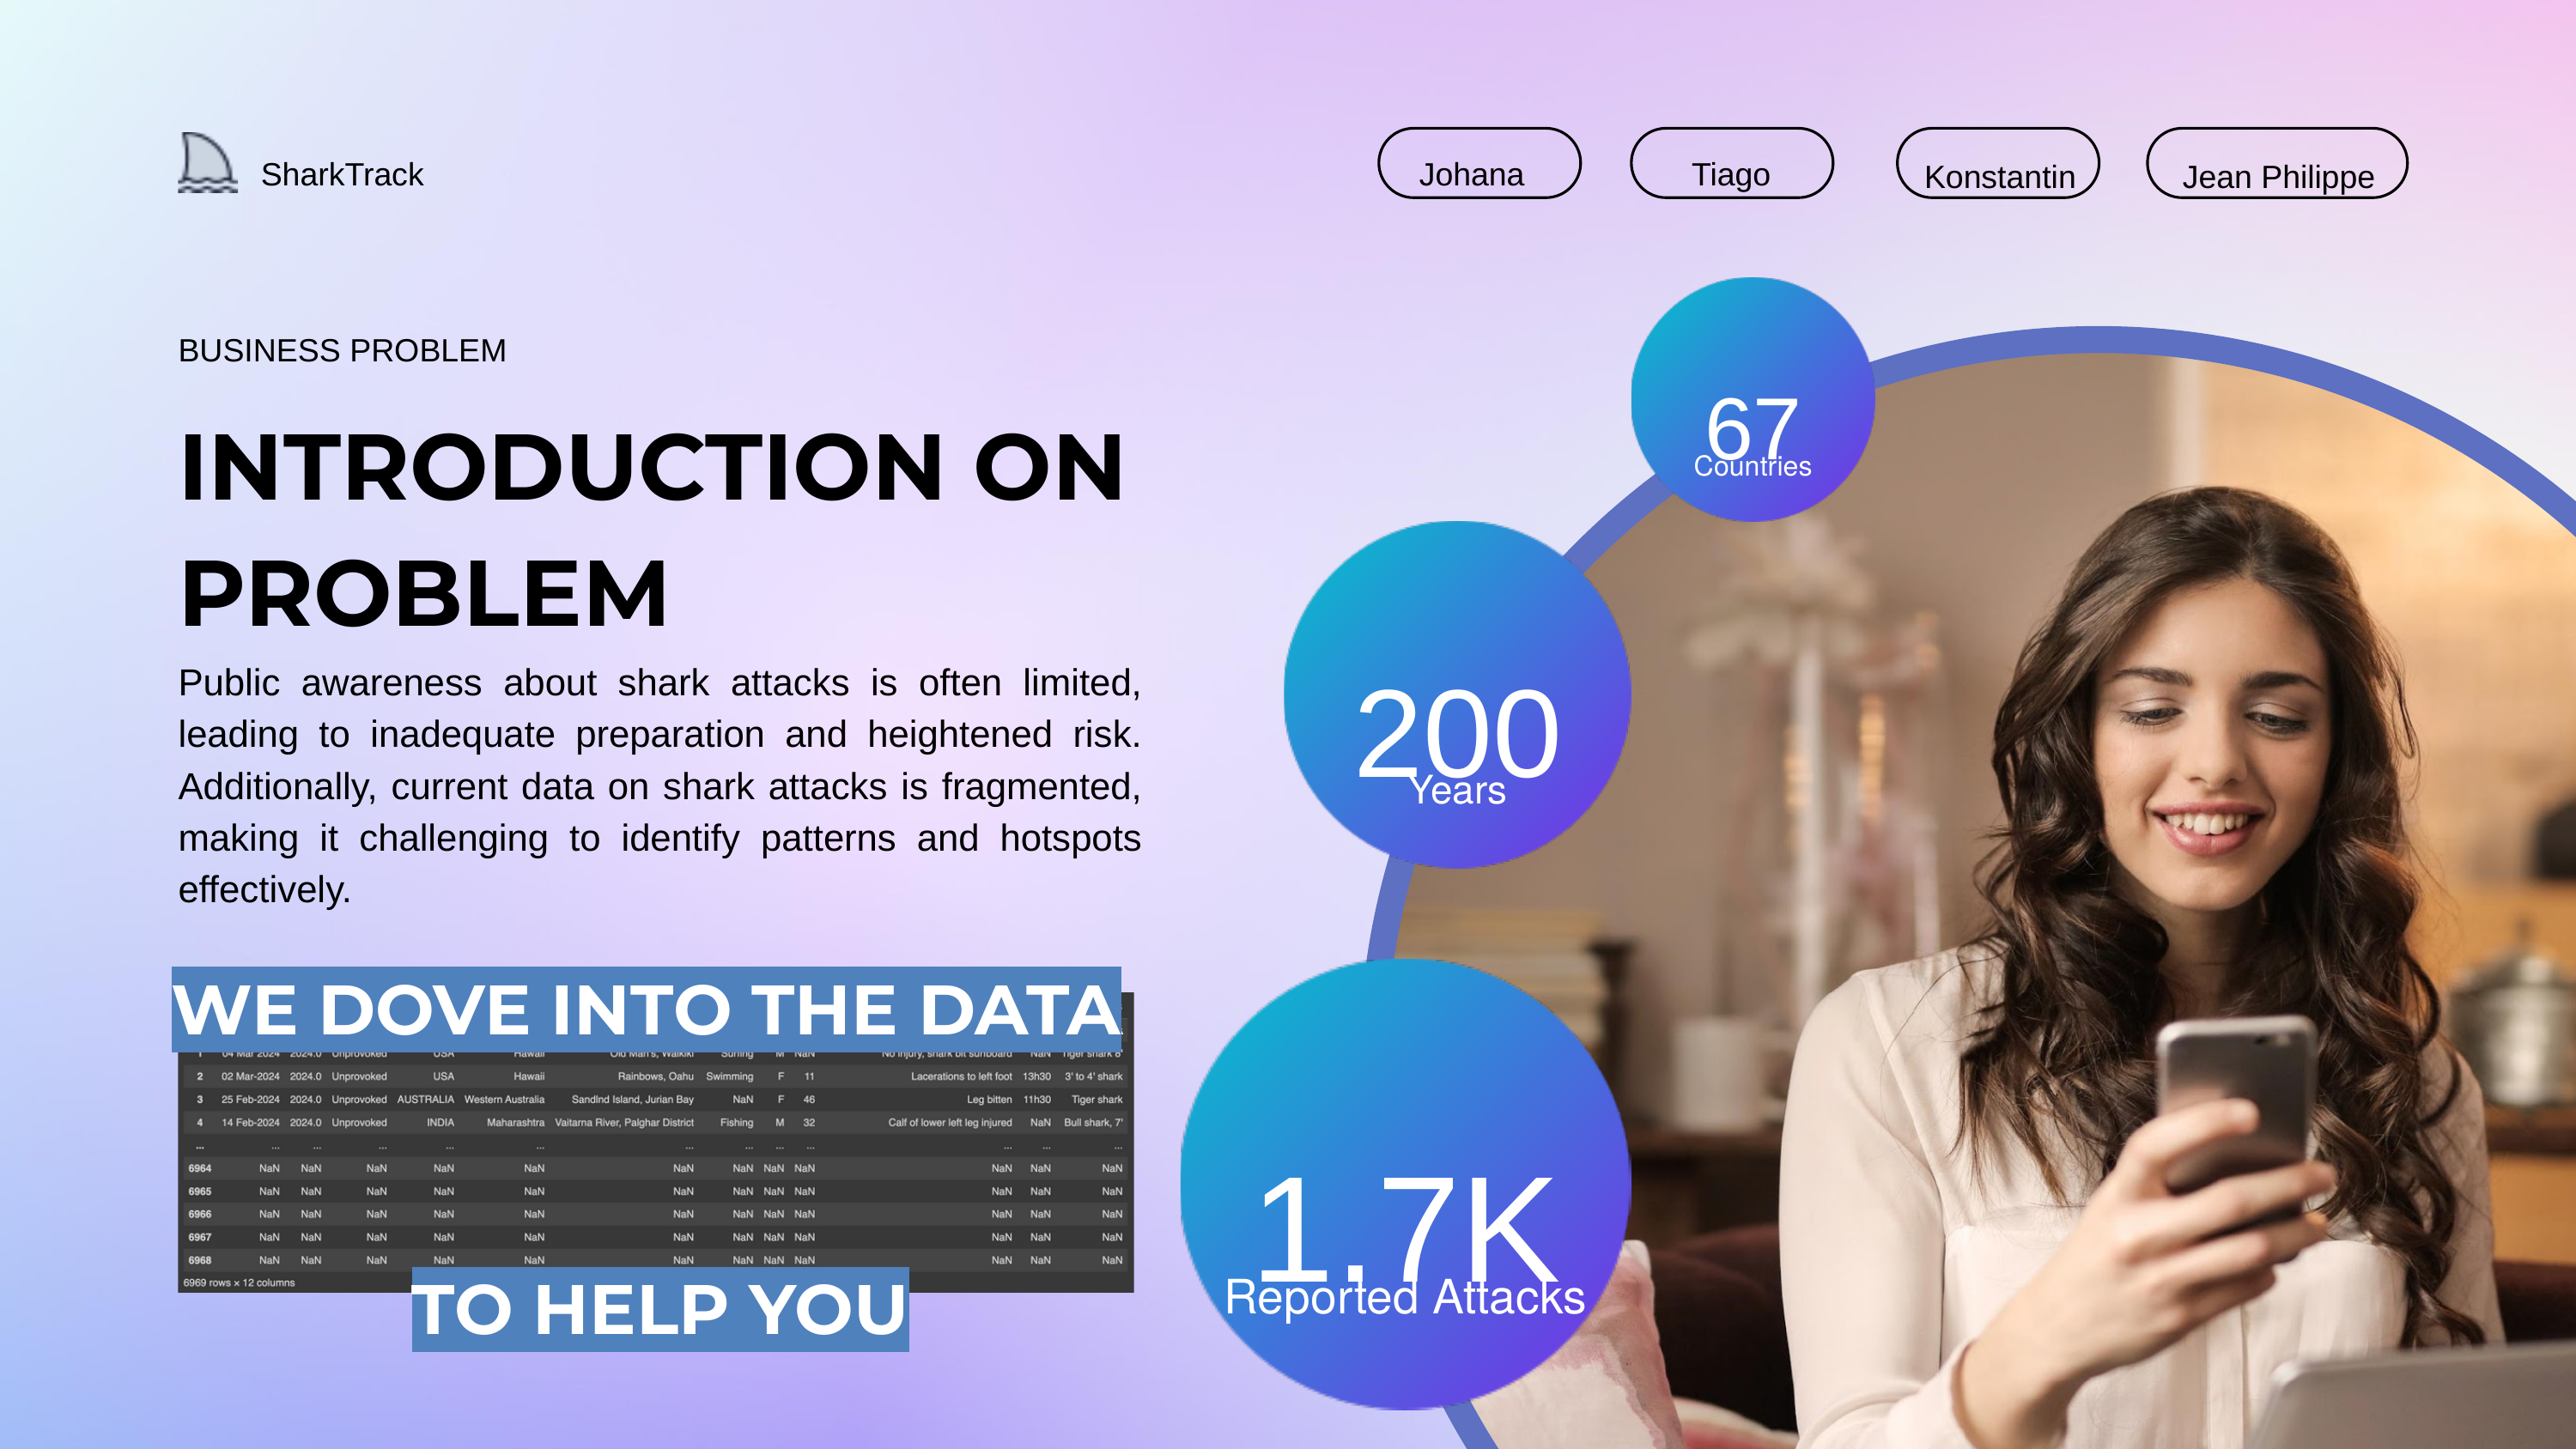

SharkTrack
Johana
Tiago
Konstantin
Jean Philippe

BUSINESS PROBLEM

67
INTRODUCTION ON PROBLEM
Countries

200
Public awareness about shark attacks is often limited, leading to inadequate preparation and heightened risk. Additionally, current data on shark attacks is fragmented, making it challenging to identify patterns and hotspots effectively.
Years
WE DOVE INTO THE DATA
WE DOVE INTO THE DATA

1.7K
Reported Attacks
TO HELP YOU
TO HELP YOU